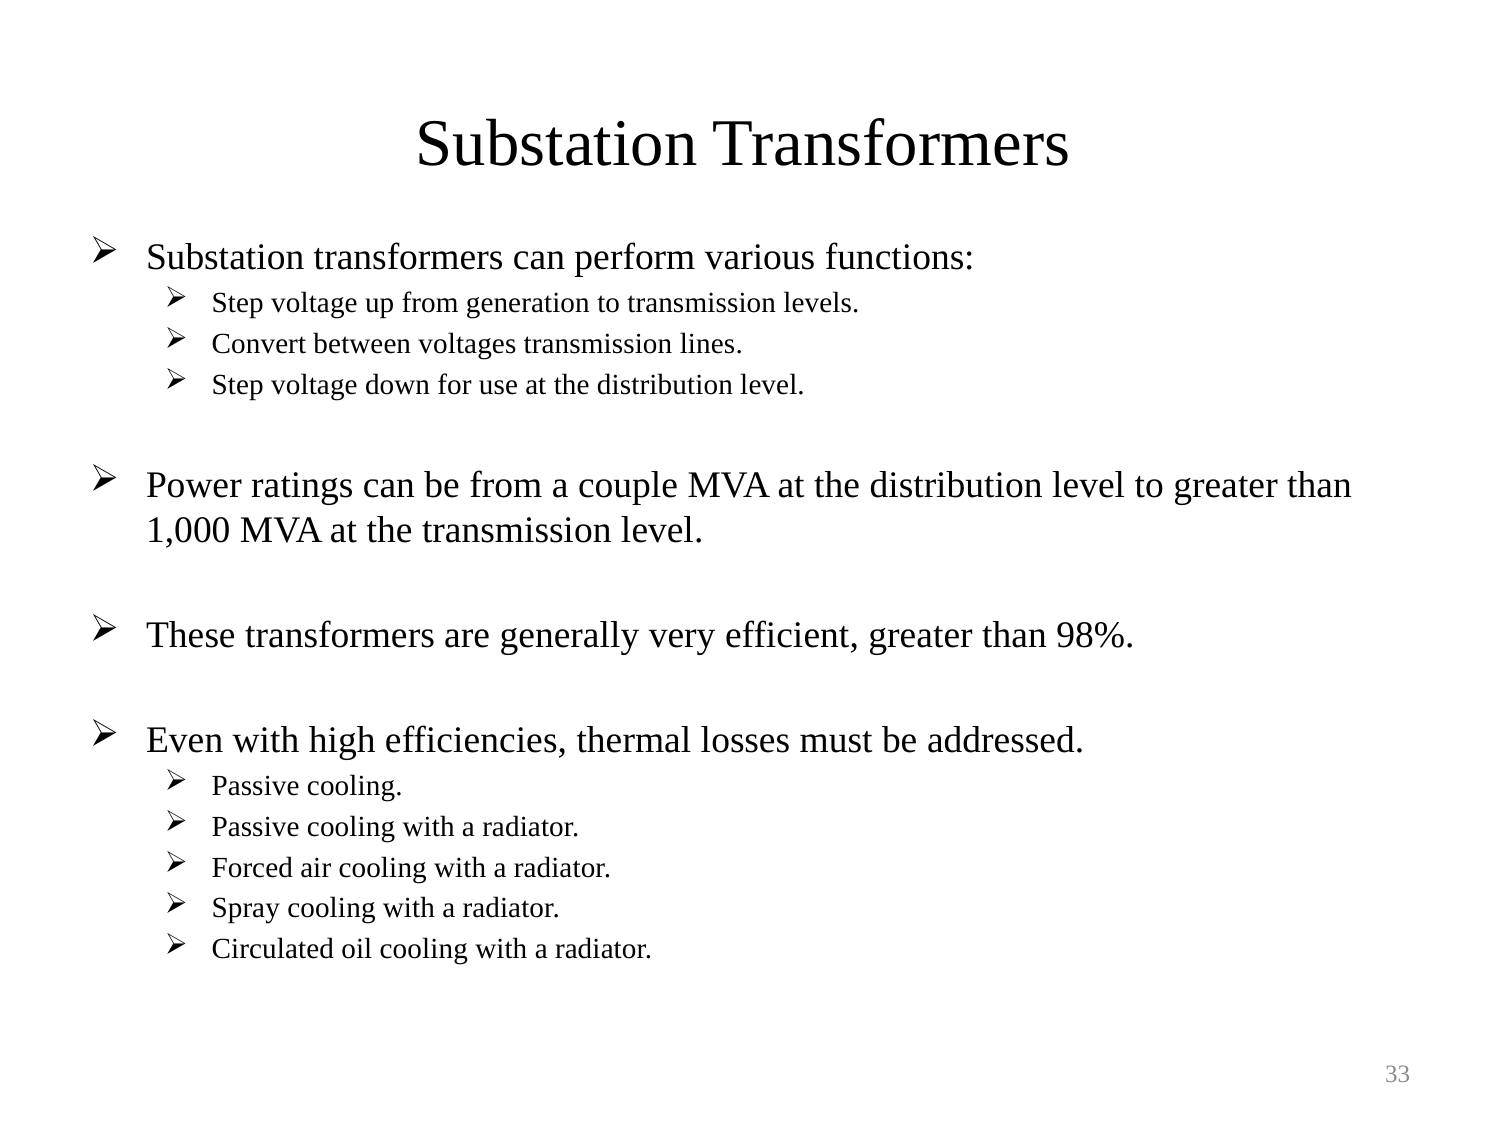

# Substation Transformers

Substation transformers can perform various functions:
Step voltage up from generation to transmission levels.
Convert between voltages transmission lines.
Step voltage down for use at the distribution level.

Power ratings can be from a couple MVA at the distribution level to greater than 1,000 MVA at the transmission level.

These transformers are generally very efficient, greater than 98%.

Even with high efficiencies, thermal losses must be addressed.
Passive cooling.
Passive cooling with a radiator.
Forced air cooling with a radiator.
Spray cooling with a radiator.
Circulated oil cooling with a radiator.
33